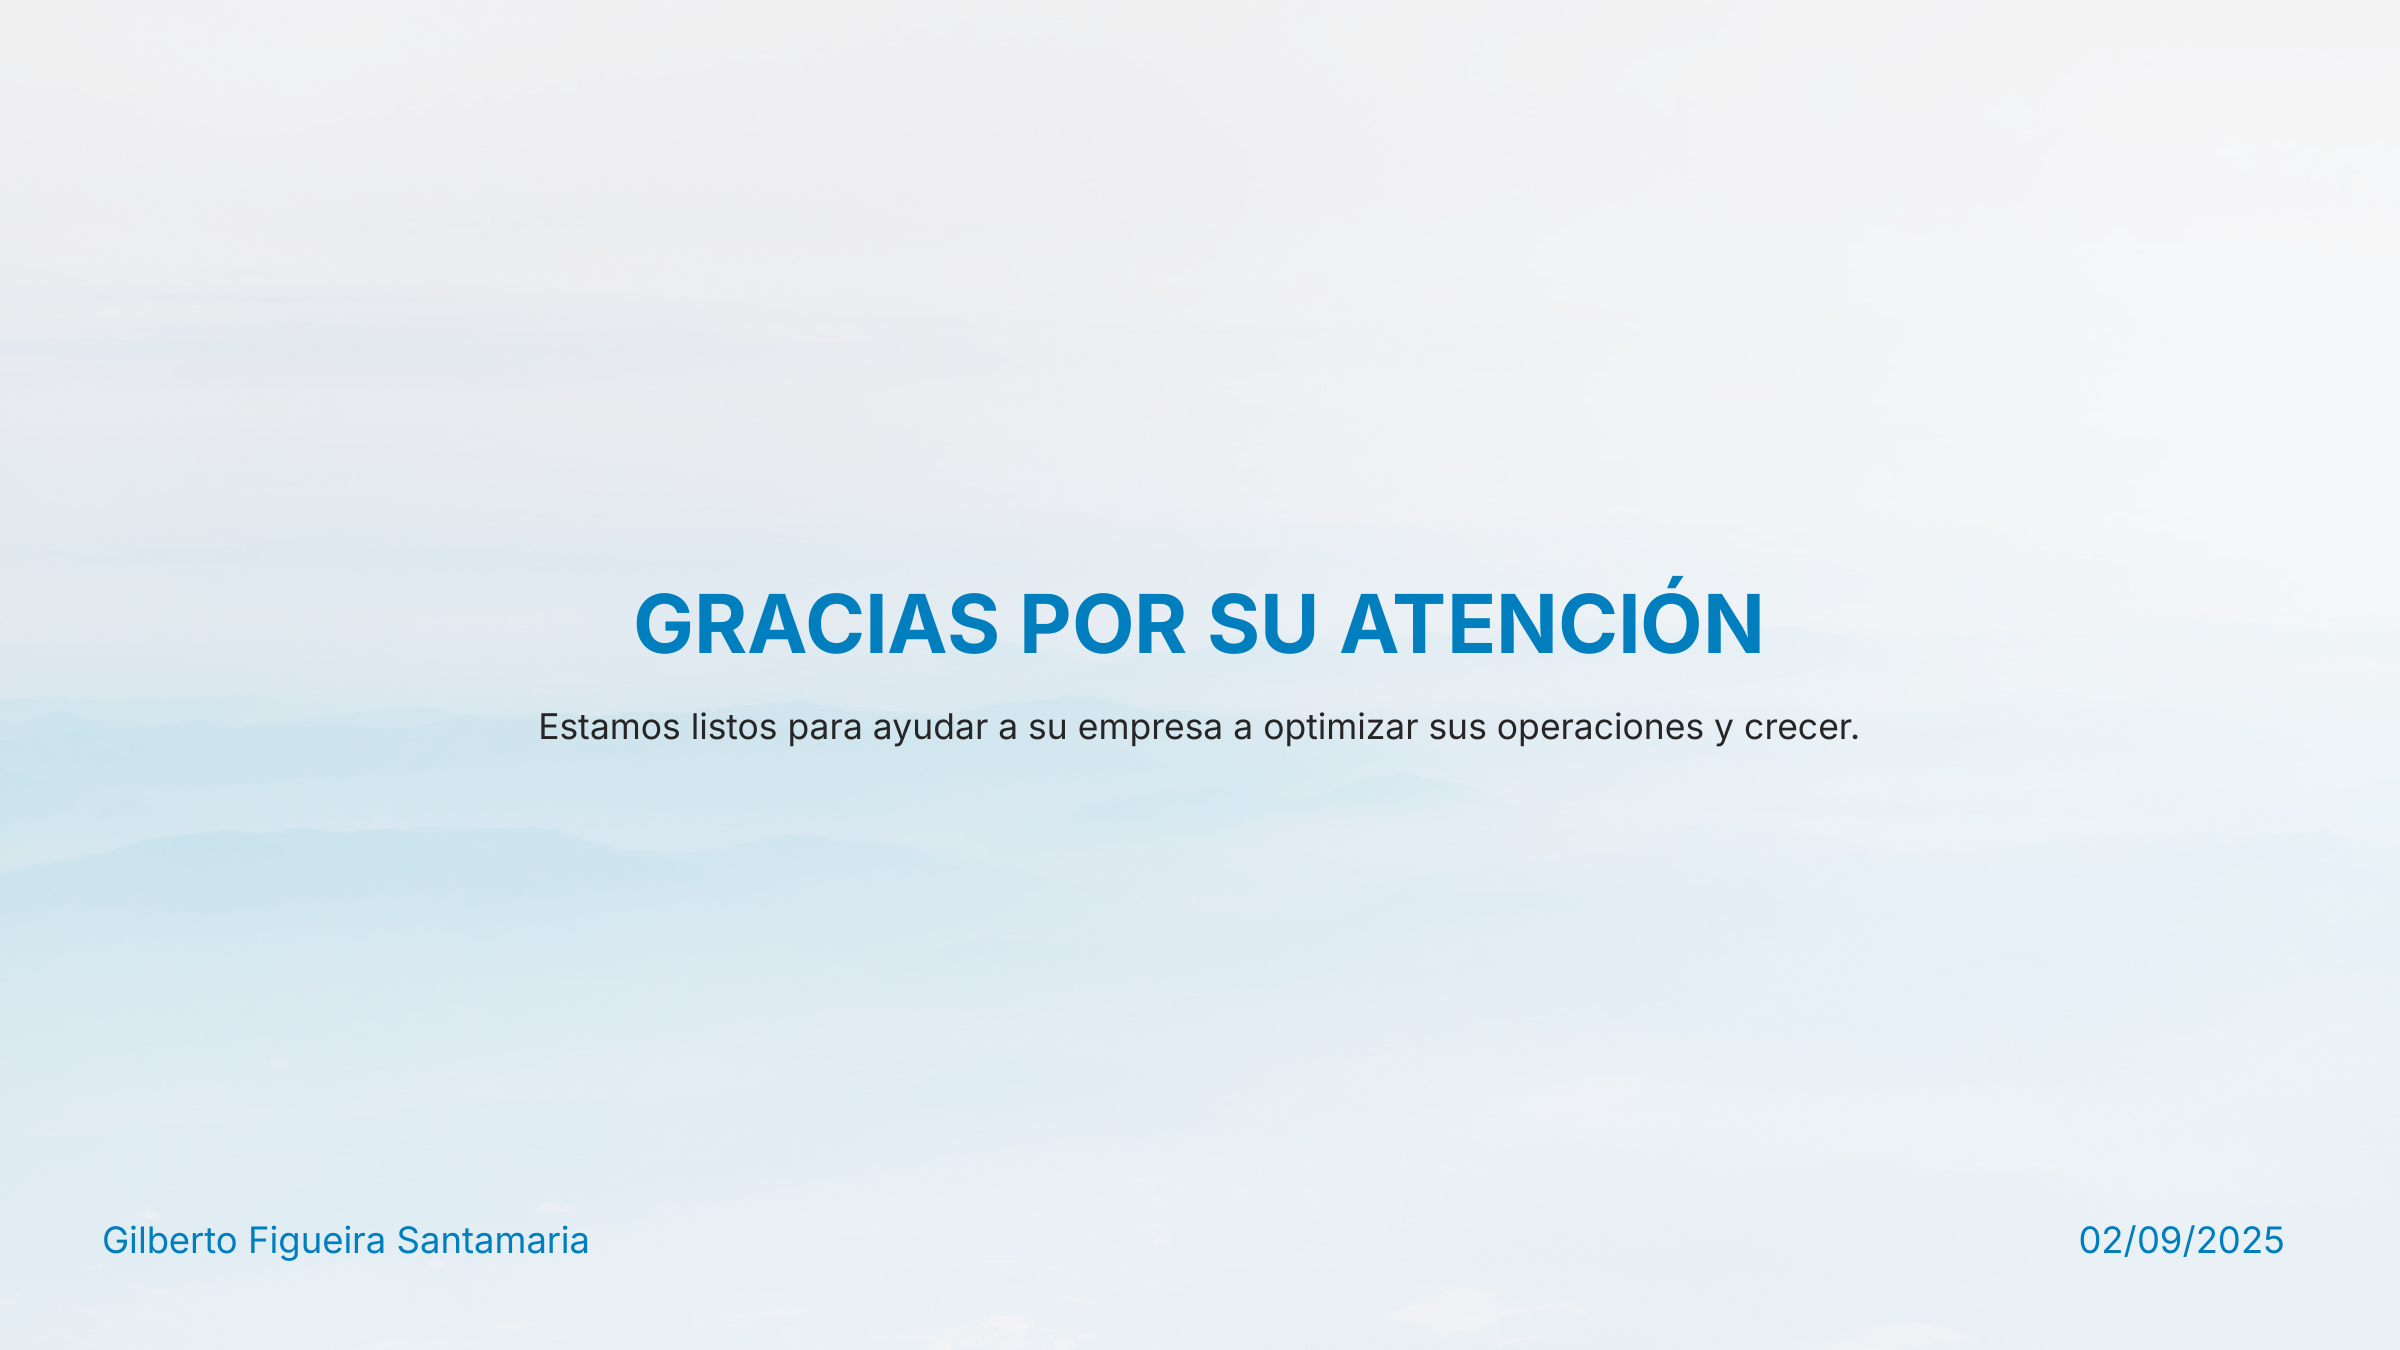

GRACIAS POR SU ATENCIÓN
Estamos listos para ayudar a su empresa a optimizar sus operaciones y crecer.
Gilberto Figueira Santamaria
02/09/2025